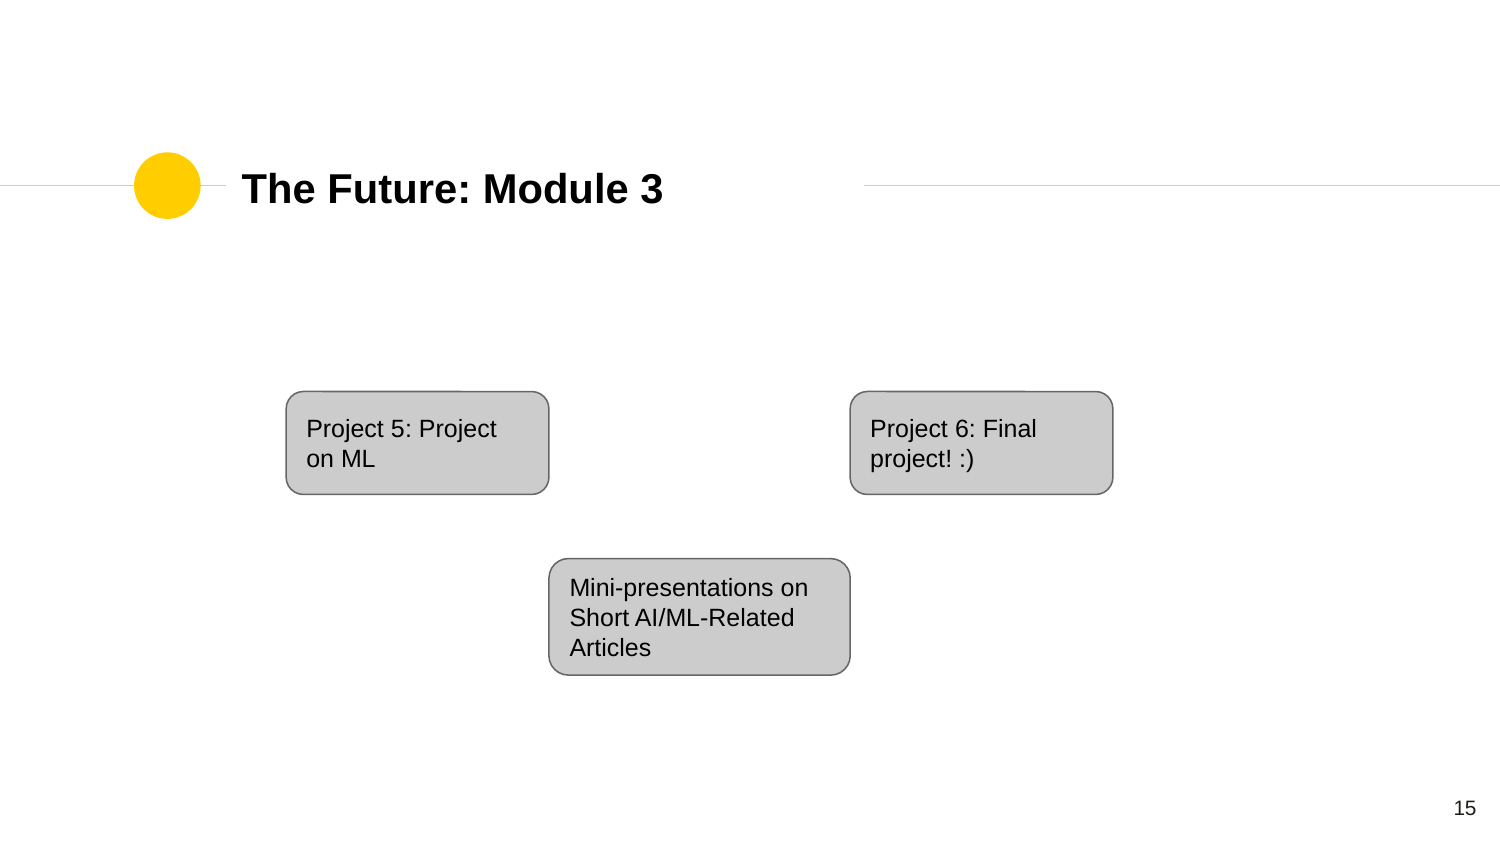

# The Future: Module 3
Project 5: Project on ML
Project 6: Final project! :)
Mini-presentations on Short AI/ML-Related Articles
15